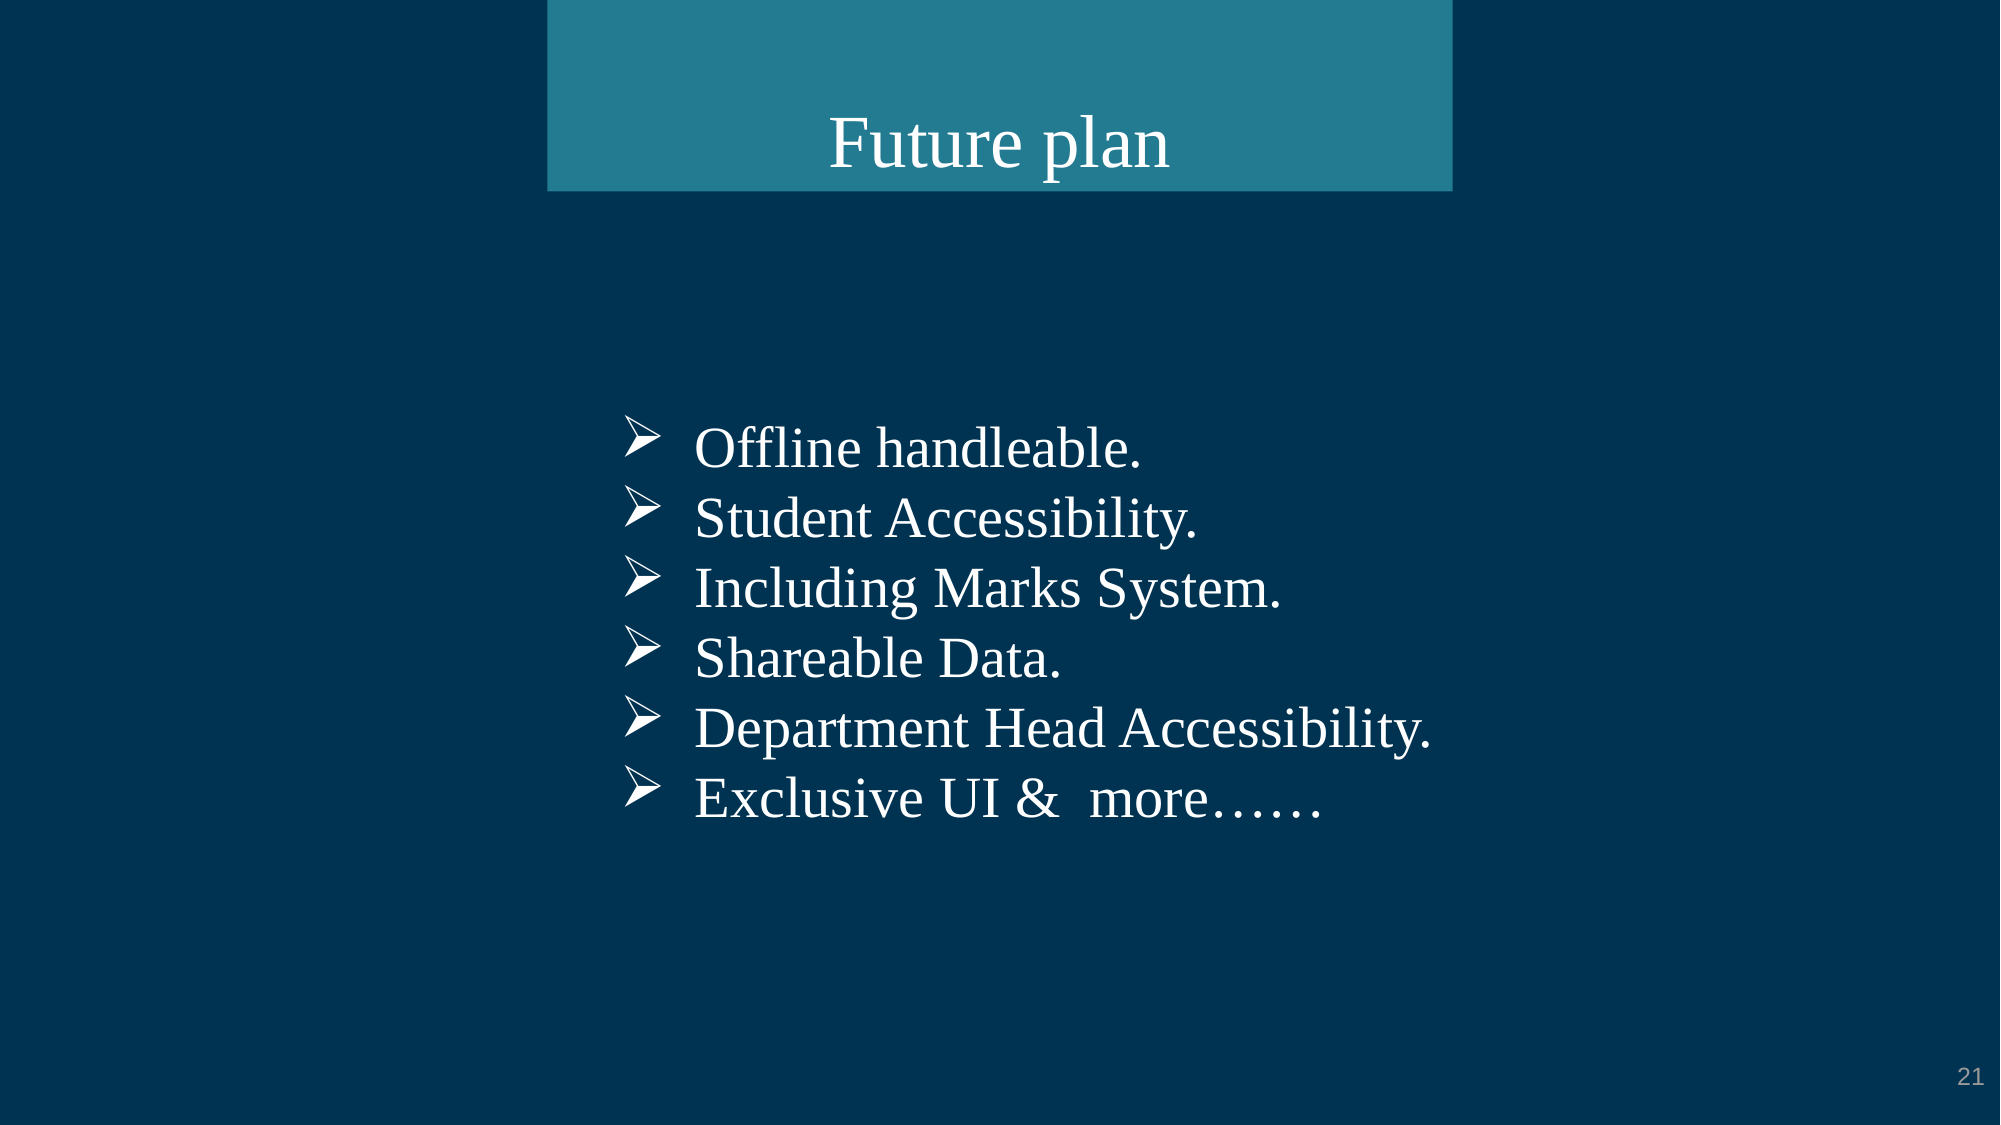

# Future plan
Offline handleable.
Student Accessibility.
Including Marks System.
Shareable Data.
Department Head Accessibility.
Exclusive UI &  more……
21